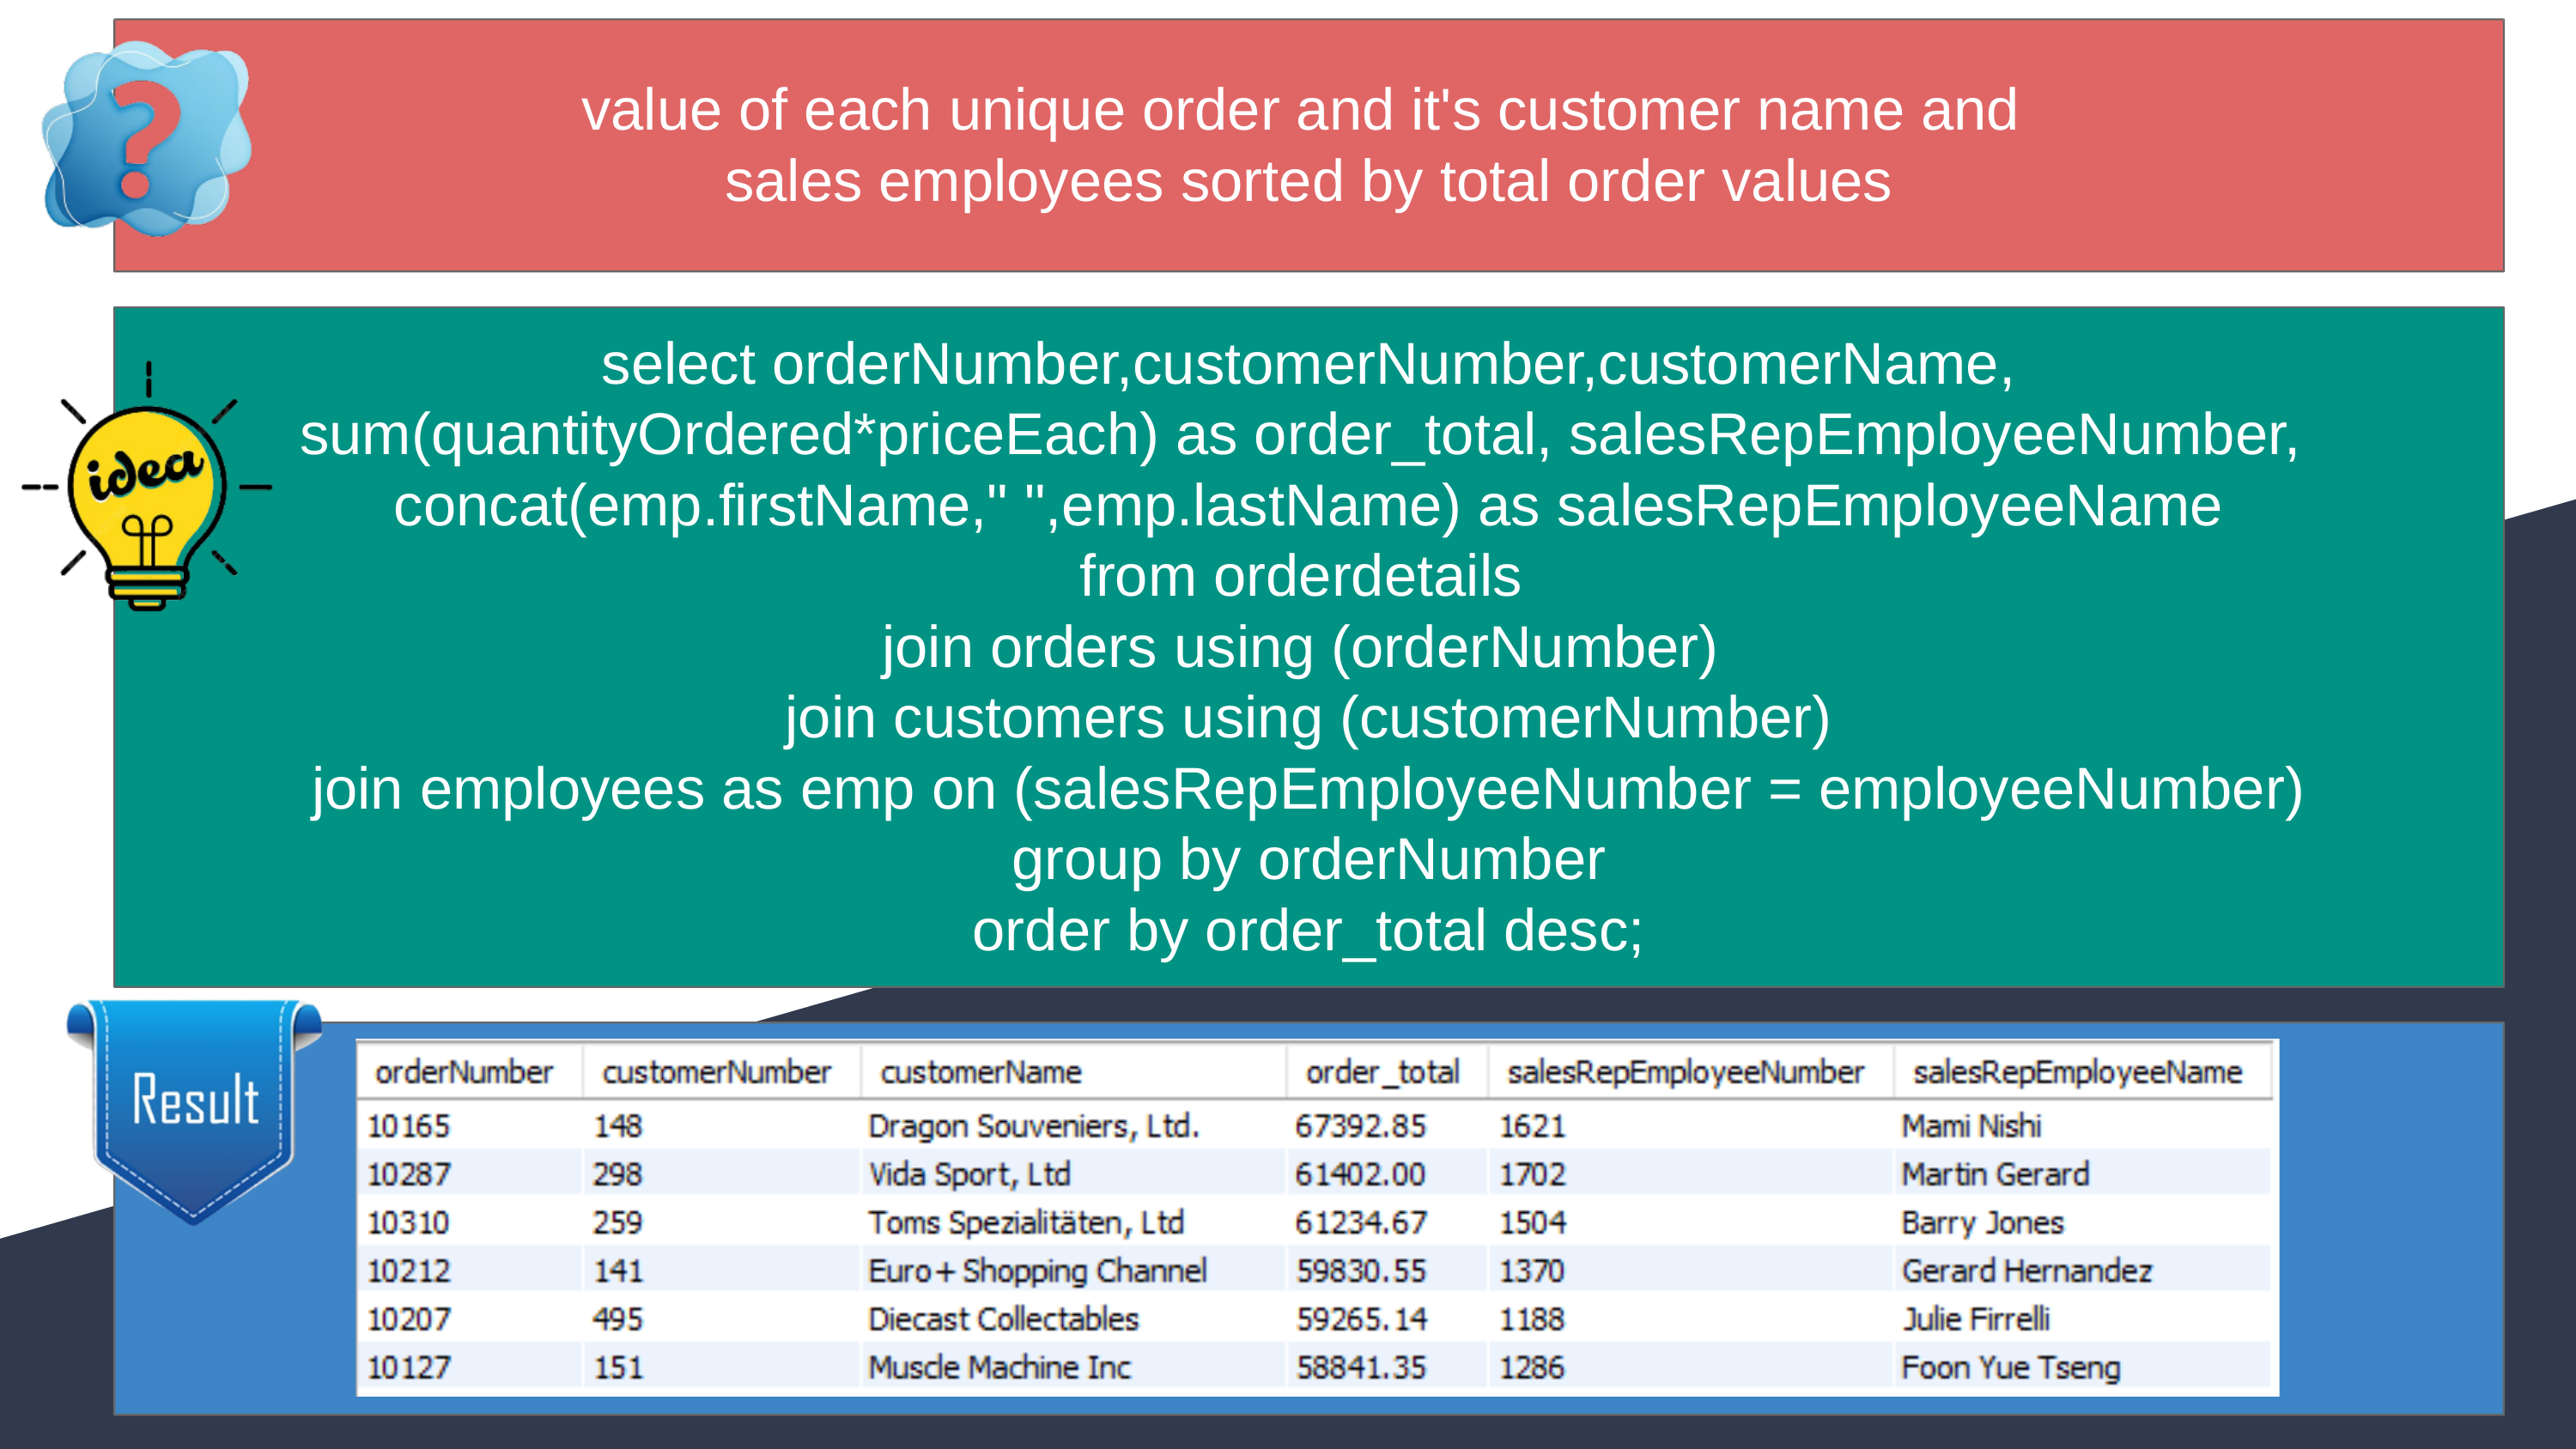

value of each unique order and it's customer name and
sales employees sorted by total order values

select orderNumber,customerNumber,customerName,
sum(quantityOrdered*priceEach) as order_total, salesRepEmployeeNumber,
concat(emp.firstName," ",emp.lastName) as salesRepEmployeeName
from orderdetails
join orders using (orderNumber)
join customers using (customerNumber)
join employees as emp on (salesRepEmployeeNumber = employeeNumber)
group by orderNumber
order by order_total desc;